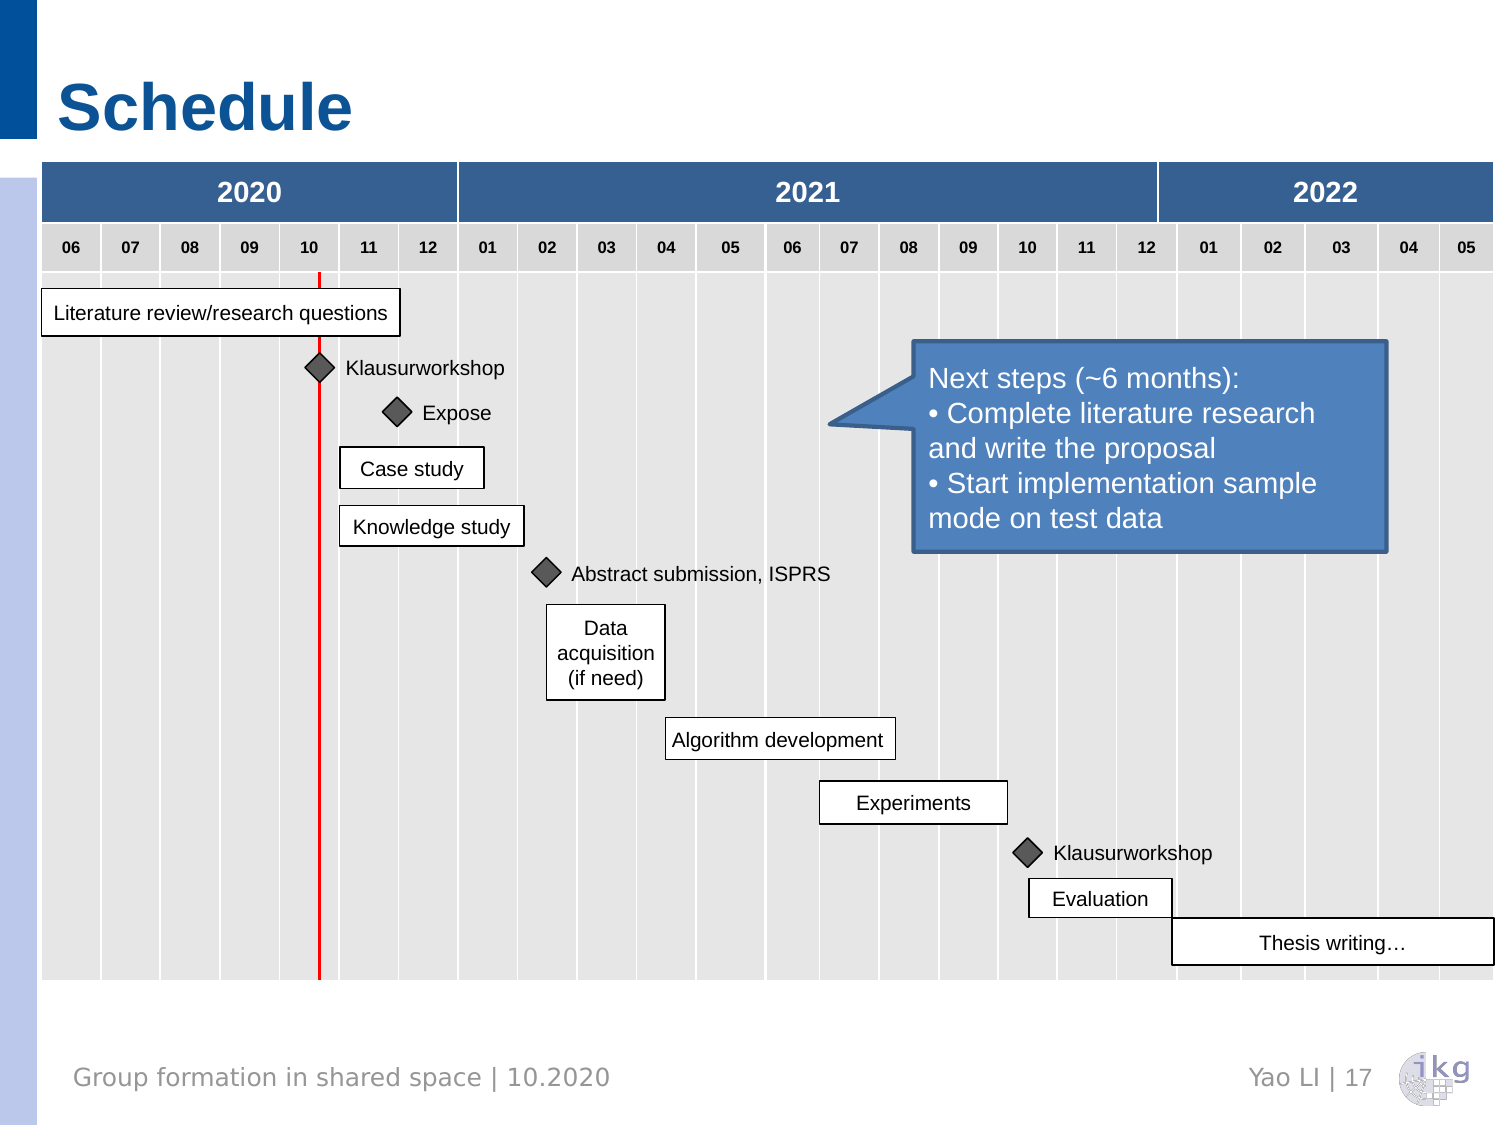

Schedule
| 2020 |  |  |  |  |  |  | 2021 |  |  |  |  |  |  |  |  |  |  |  | 2022 |  |  |  |  |  |
| --- | --- | --- | --- | --- | --- | --- | --- | --- | --- | --- | --- | --- | --- | --- | --- | --- | --- | --- | --- | --- | --- | --- | --- | --- |
| 06 | 07 | 08 | 09 | 10 | 11 | 12 | 01 | 02 | 03 | 04 | 05 | 06 | 07 | 08 | 09 | 10 | 11 | 12 |  | 01 | 02 | 03 | 04 | 05 |
|  |  |  |  |  |  |  |  |  |  |  |  |  |  |  |  |  |  |  |  |  |  |  |  |  |

Literature review/research questions

Next steps (~6 months):
• Complete literature research and write the proposal
• Start implementation sample mode on test data

Klausurworkshop

Expose

Case study
Knowledge study
Abstract submission, ISPRS

Data acquisition (if need)
Algorithm development
Experiments
Klausurworkshop

Evaluation
Thesis writing…